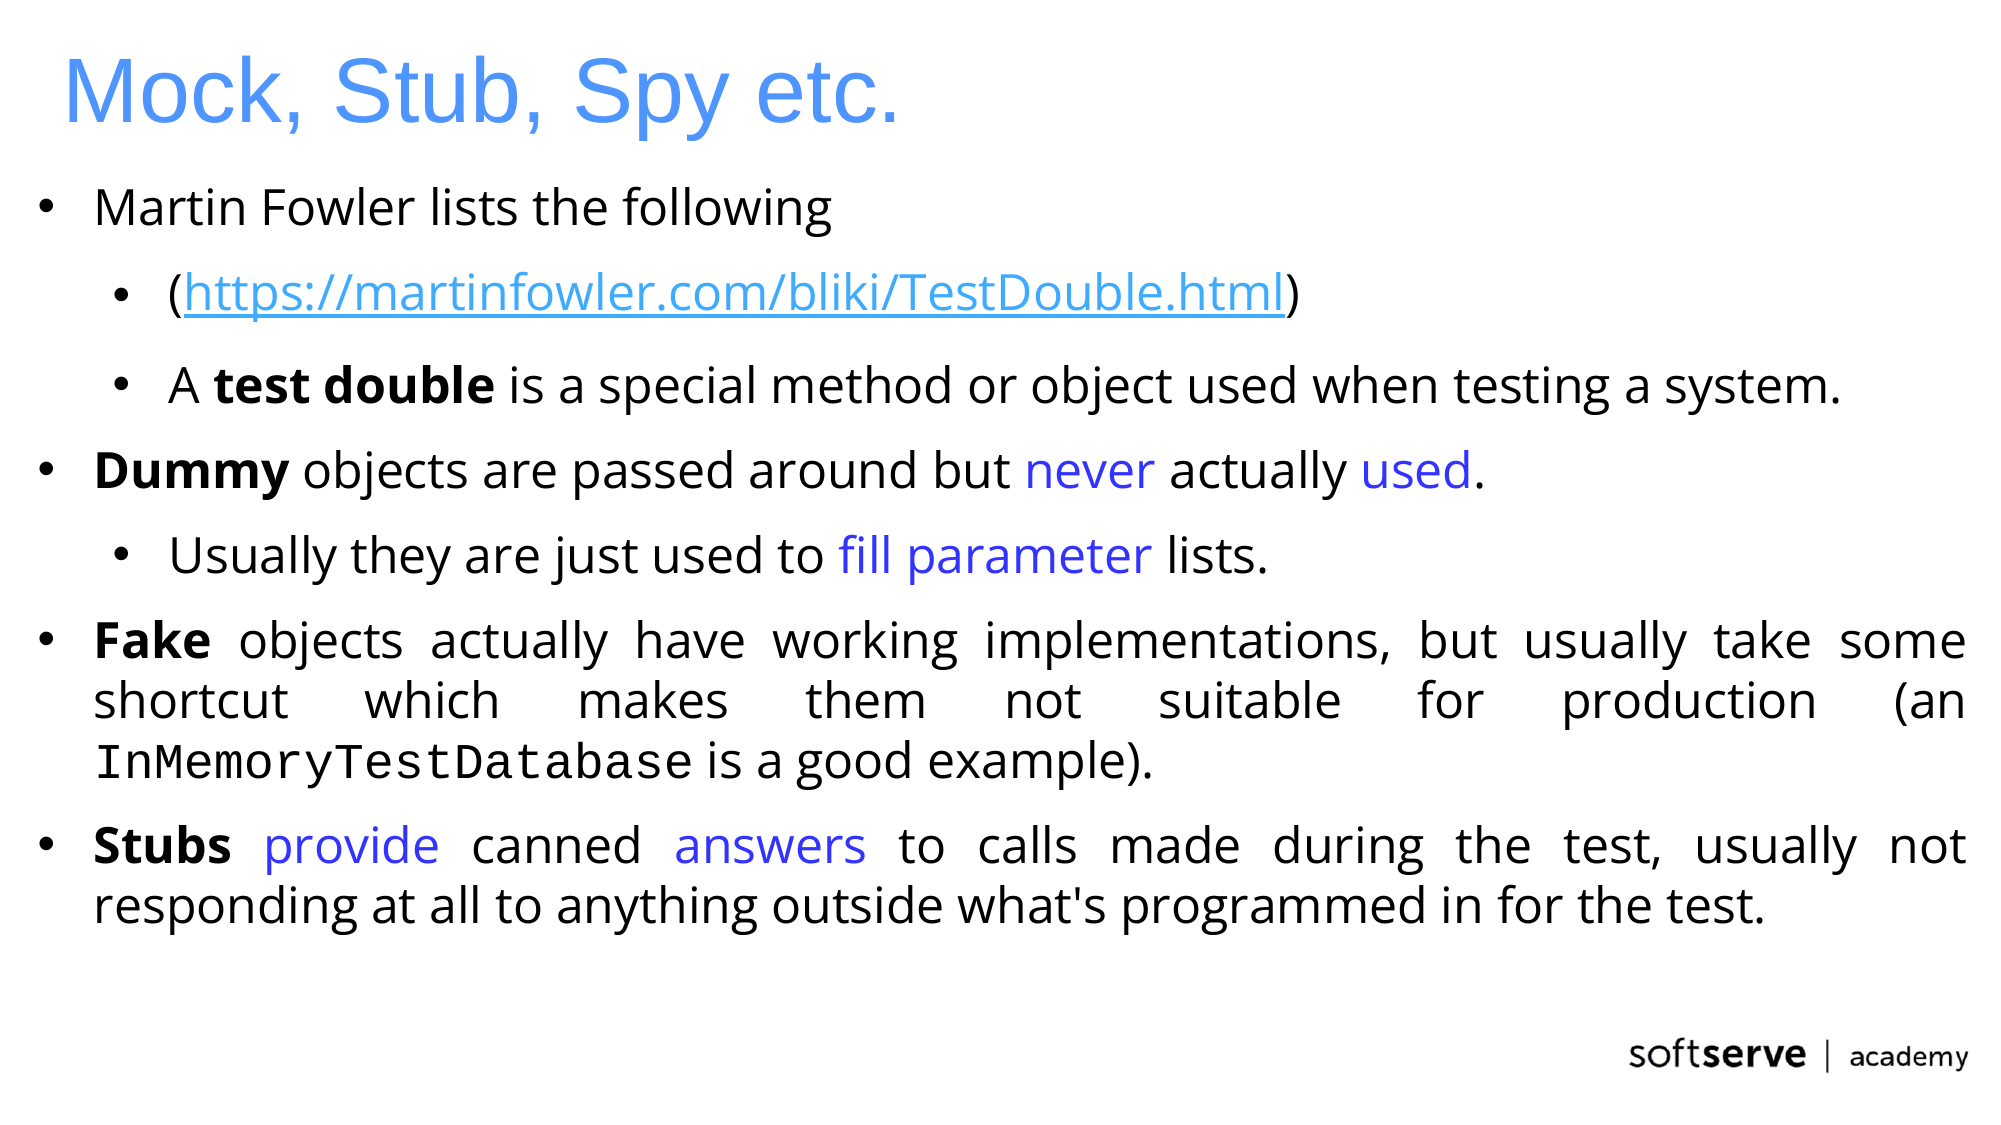

# Mock, Stub, Spy etc.
Martin Fowler lists the following
(https://martinfowler.com/bliki/TestDouble.html)
A test double is a special method or object used when testing a system.
Dummy objects are passed around but never actually used.
Usually they are just used to fill parameter lists.
Fake objects actually have working implementations, but usually take some shortcut which makes them not suitable for production (an InMemoryTestDatabase is a good example).
Stubs provide canned answers to calls made during the test, usually not responding at all to anything outside what's programmed in for the test.